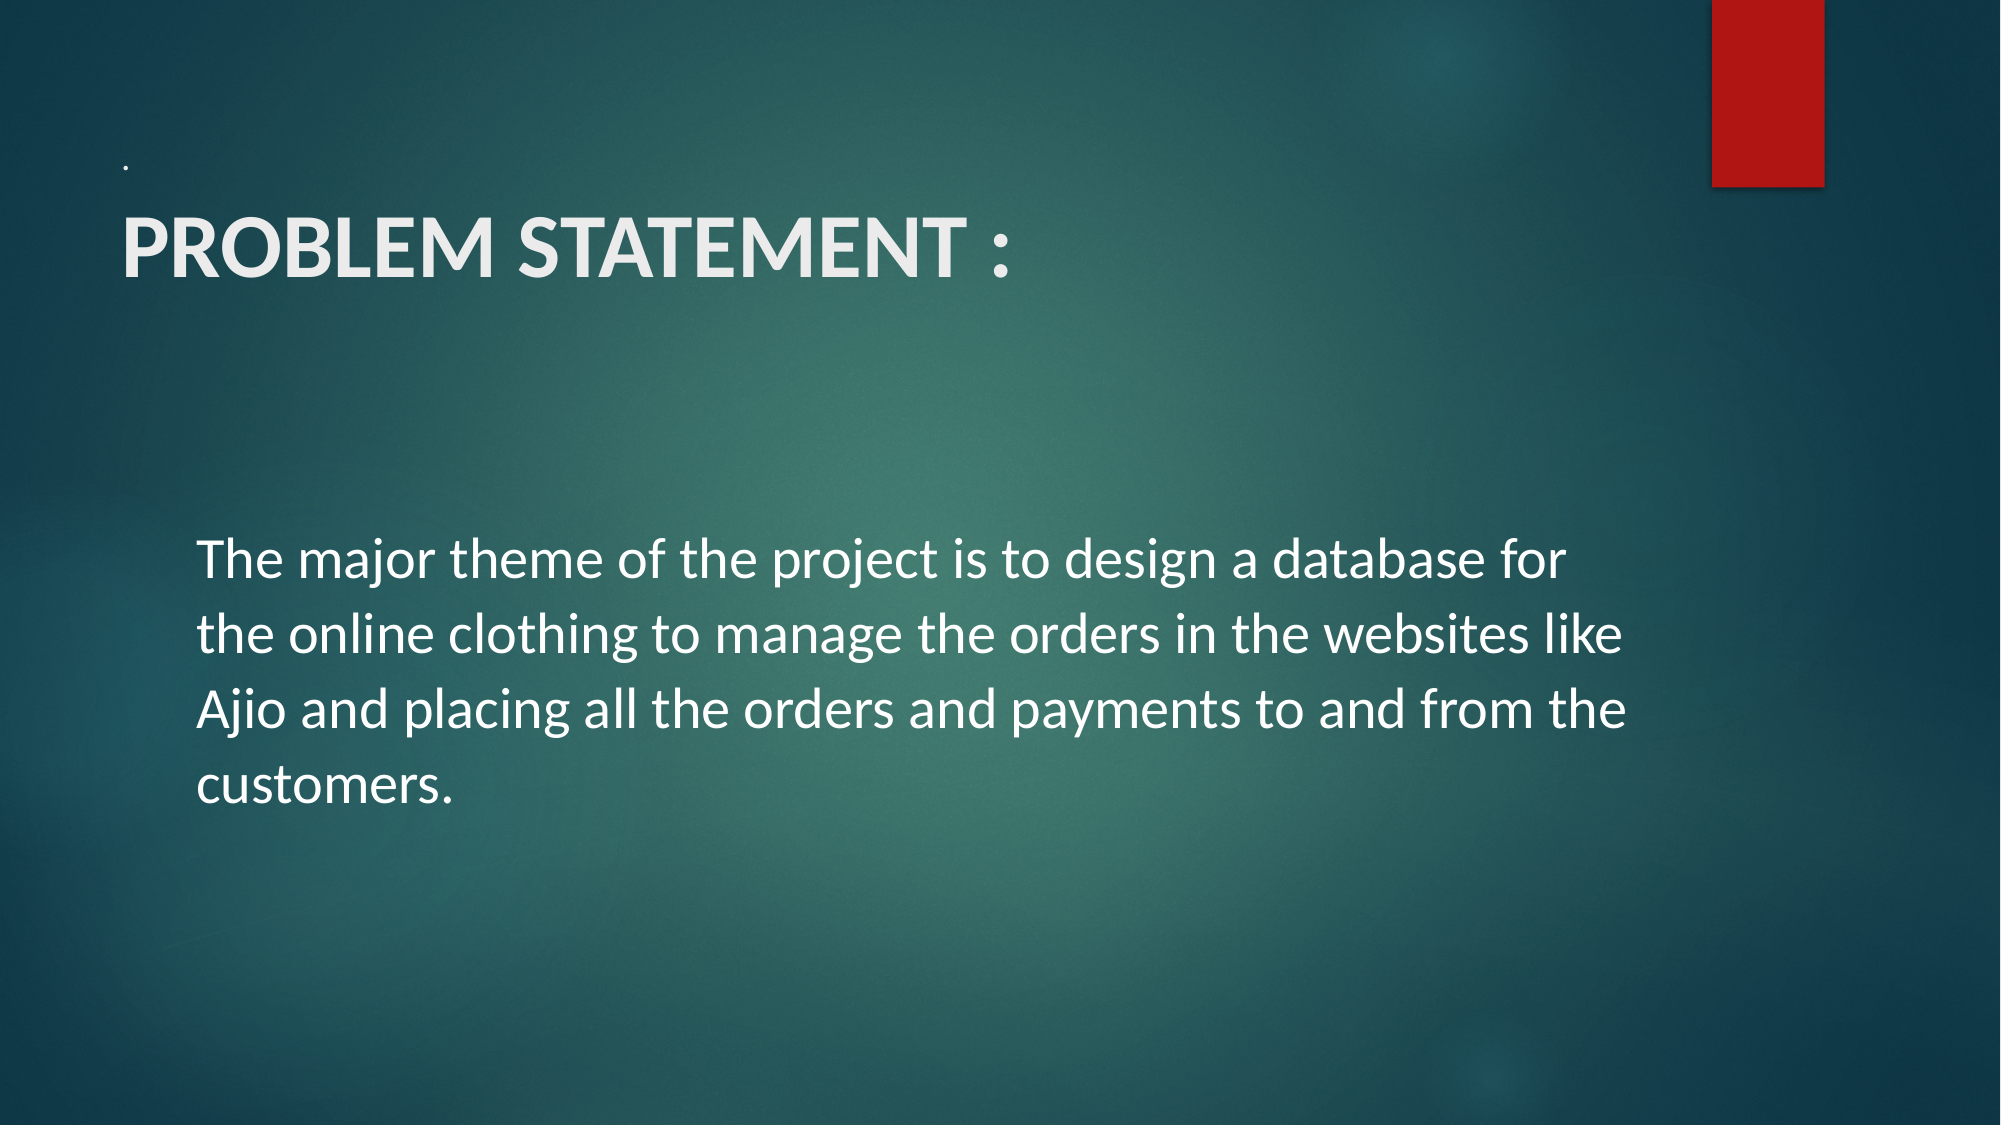

# . PROBLEM STATEMENT :

The major theme of the project is to design a database for the online clothing to manage the orders in the websites like Ajio and placing all the orders and payments to and from the customers.